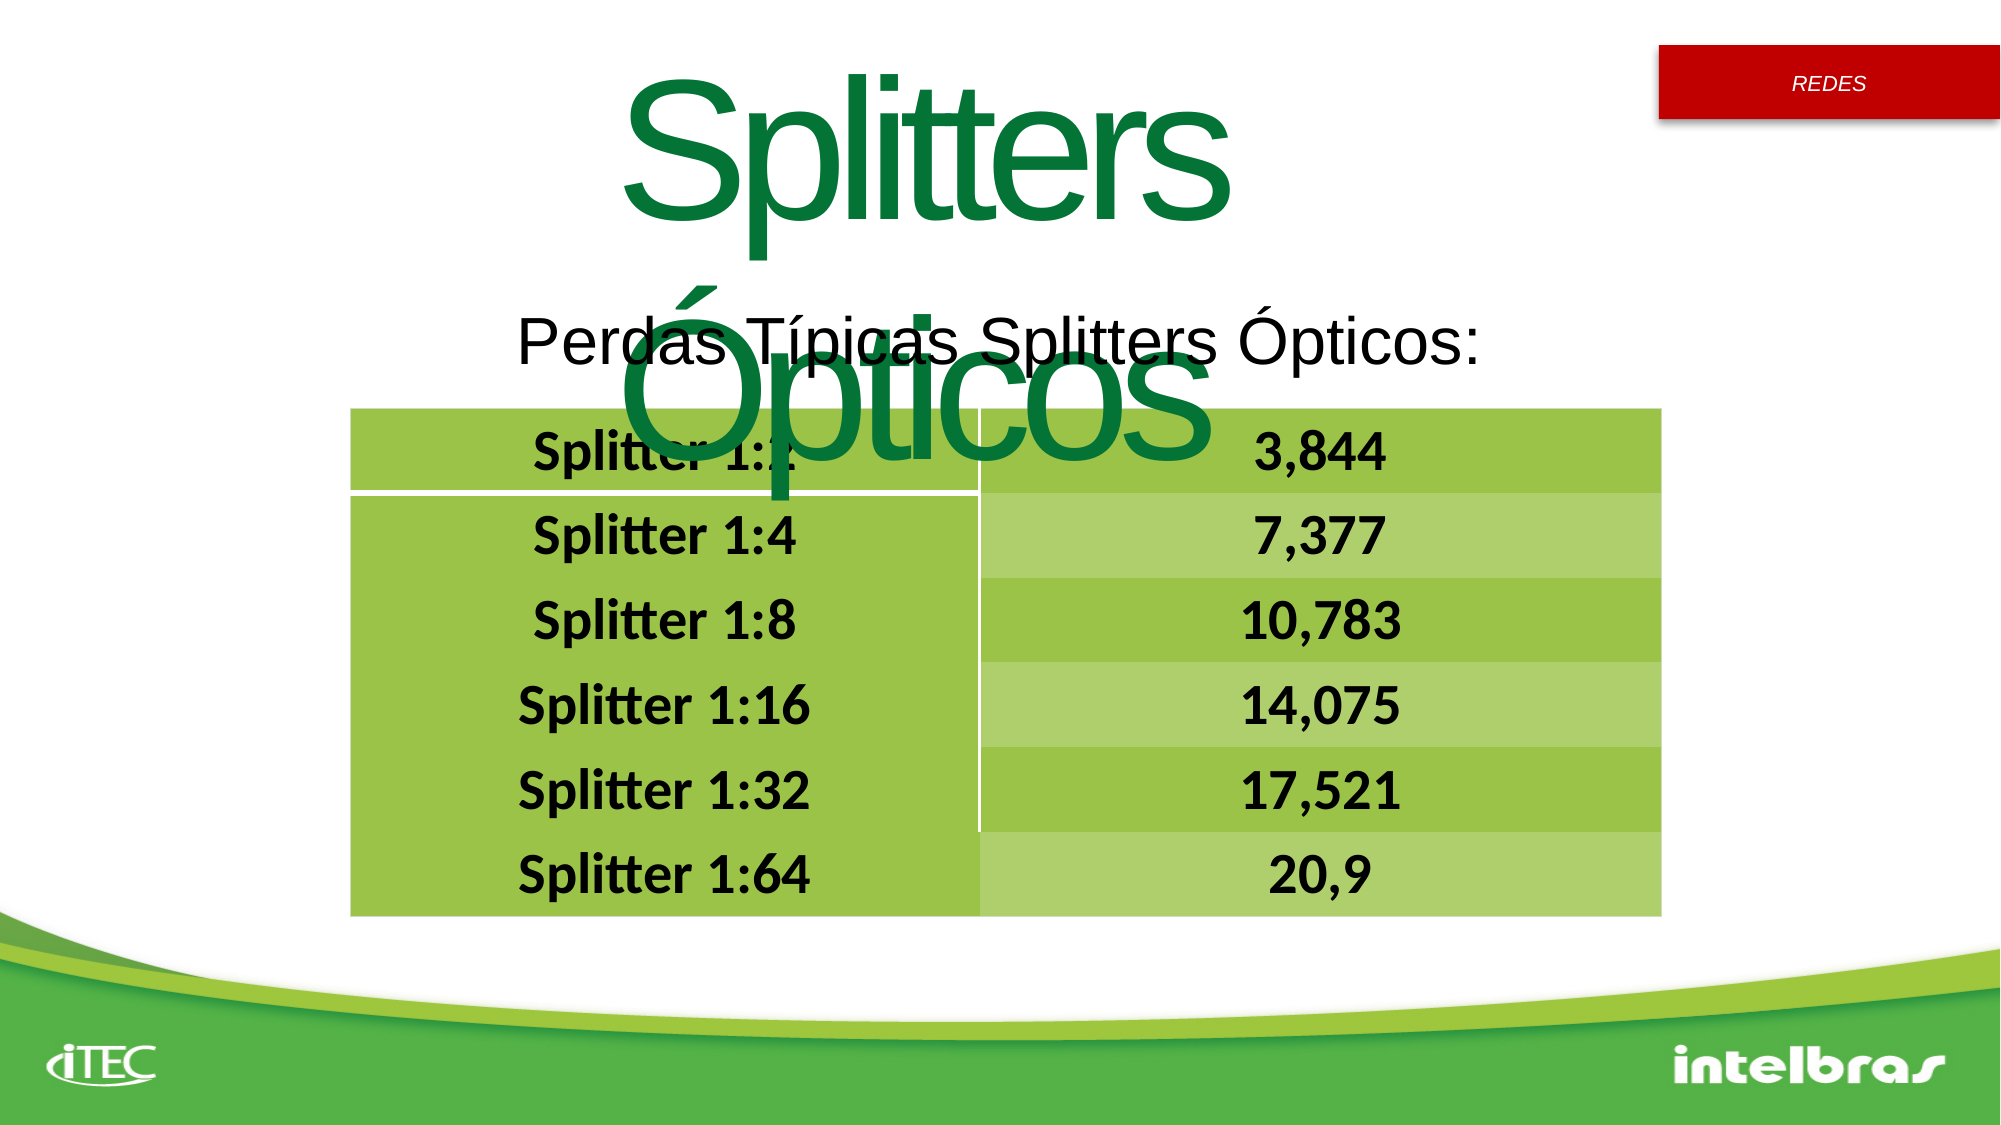

Splitters Ópticos
Perdas Típicas Splitters Ópticos:
| Splitter 1:2 | 3,844 |
| --- | --- |
| Splitter 1:4 | 7,377 |
| Splitter 1:8 | 10,783 |
| Splitter 1:16 | 14,075 |
| Splitter 1:32 | 17,521 |
| Splitter 1:64 | 20,9 |